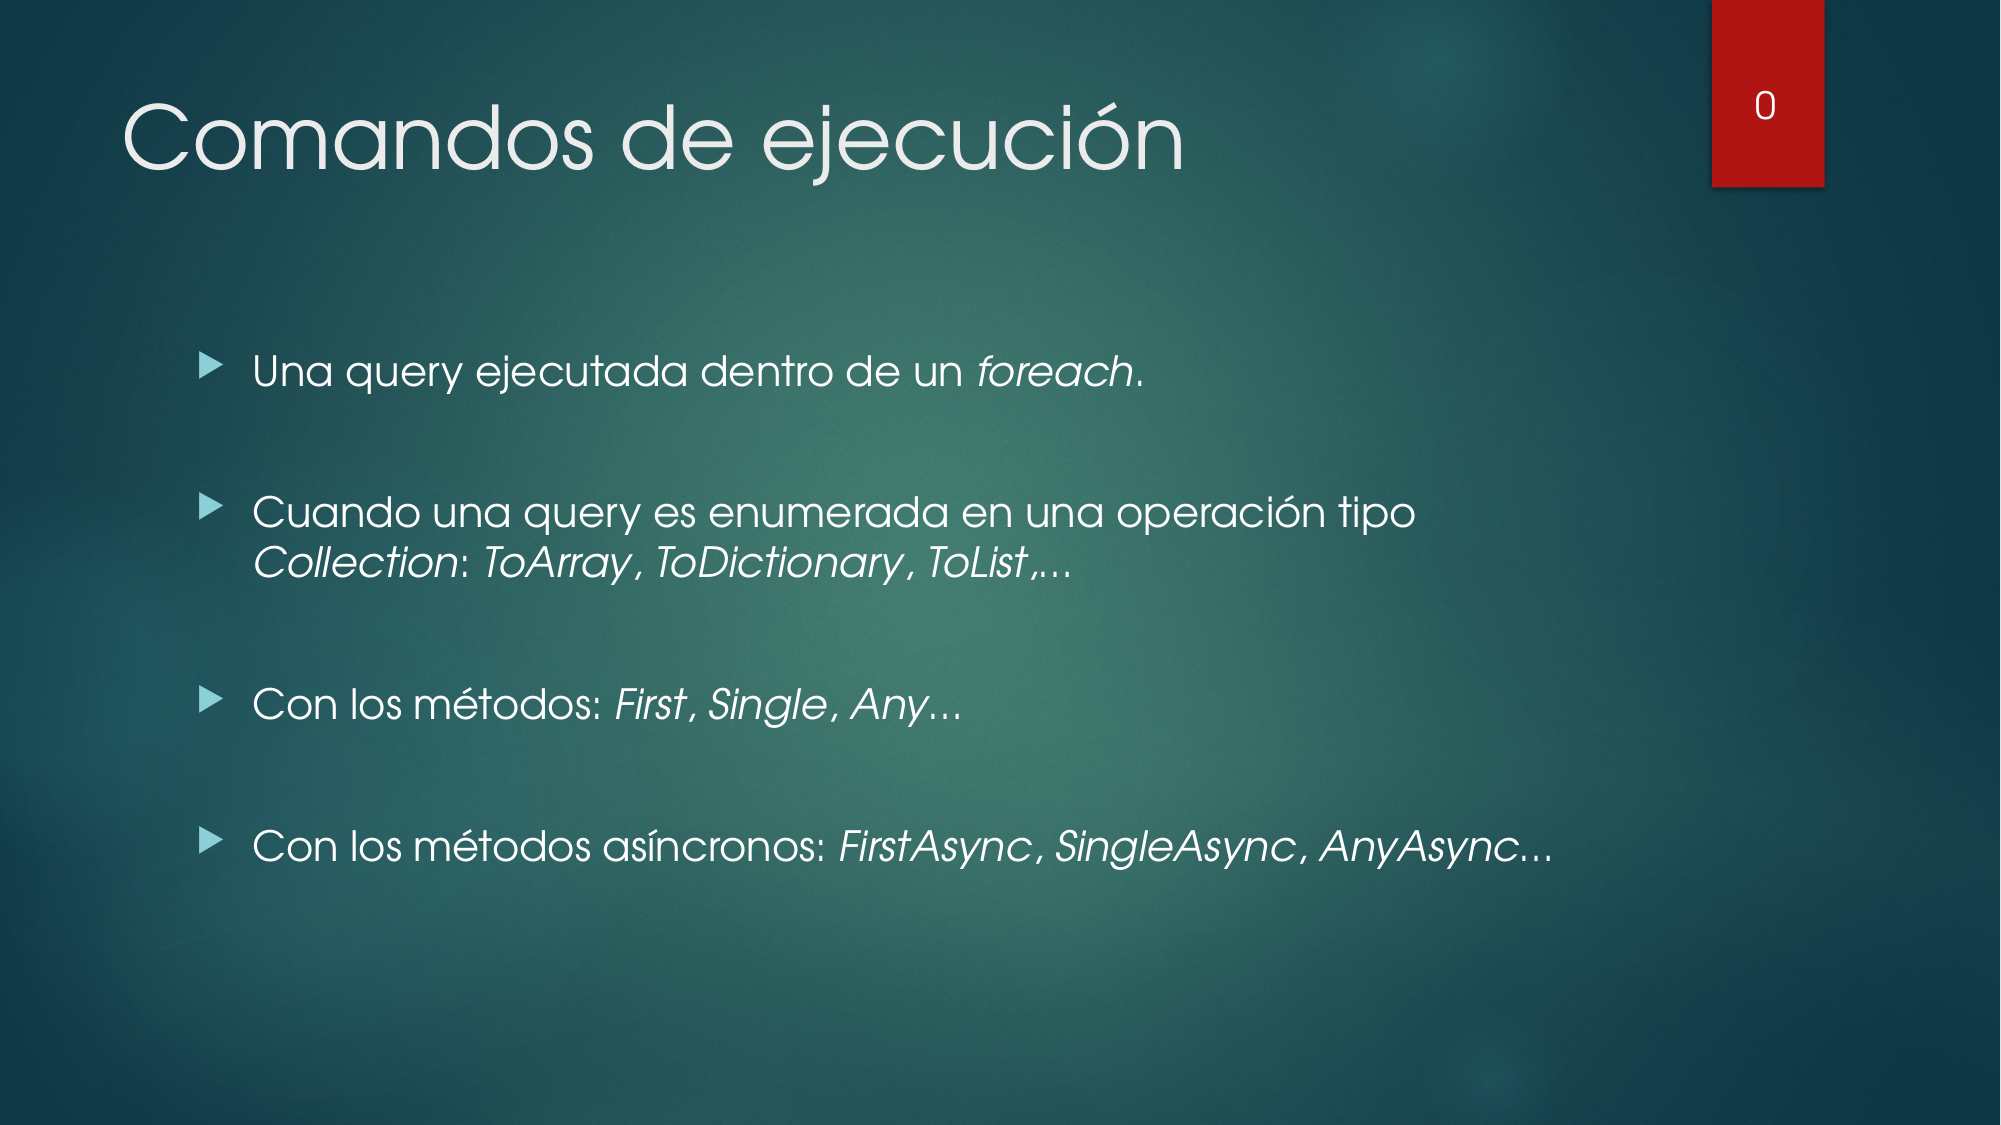

# Comandos de ejecución
0
Una query ejecutada dentro de un foreach.

Cuando una query es enumerada en una operación tipo Collection: ToArray, ToDictionary, ToList,…

Con los métodos: First, Single, Any…

Con los métodos asíncronos: FirstAsync, SingleAsync, AnyAsync…